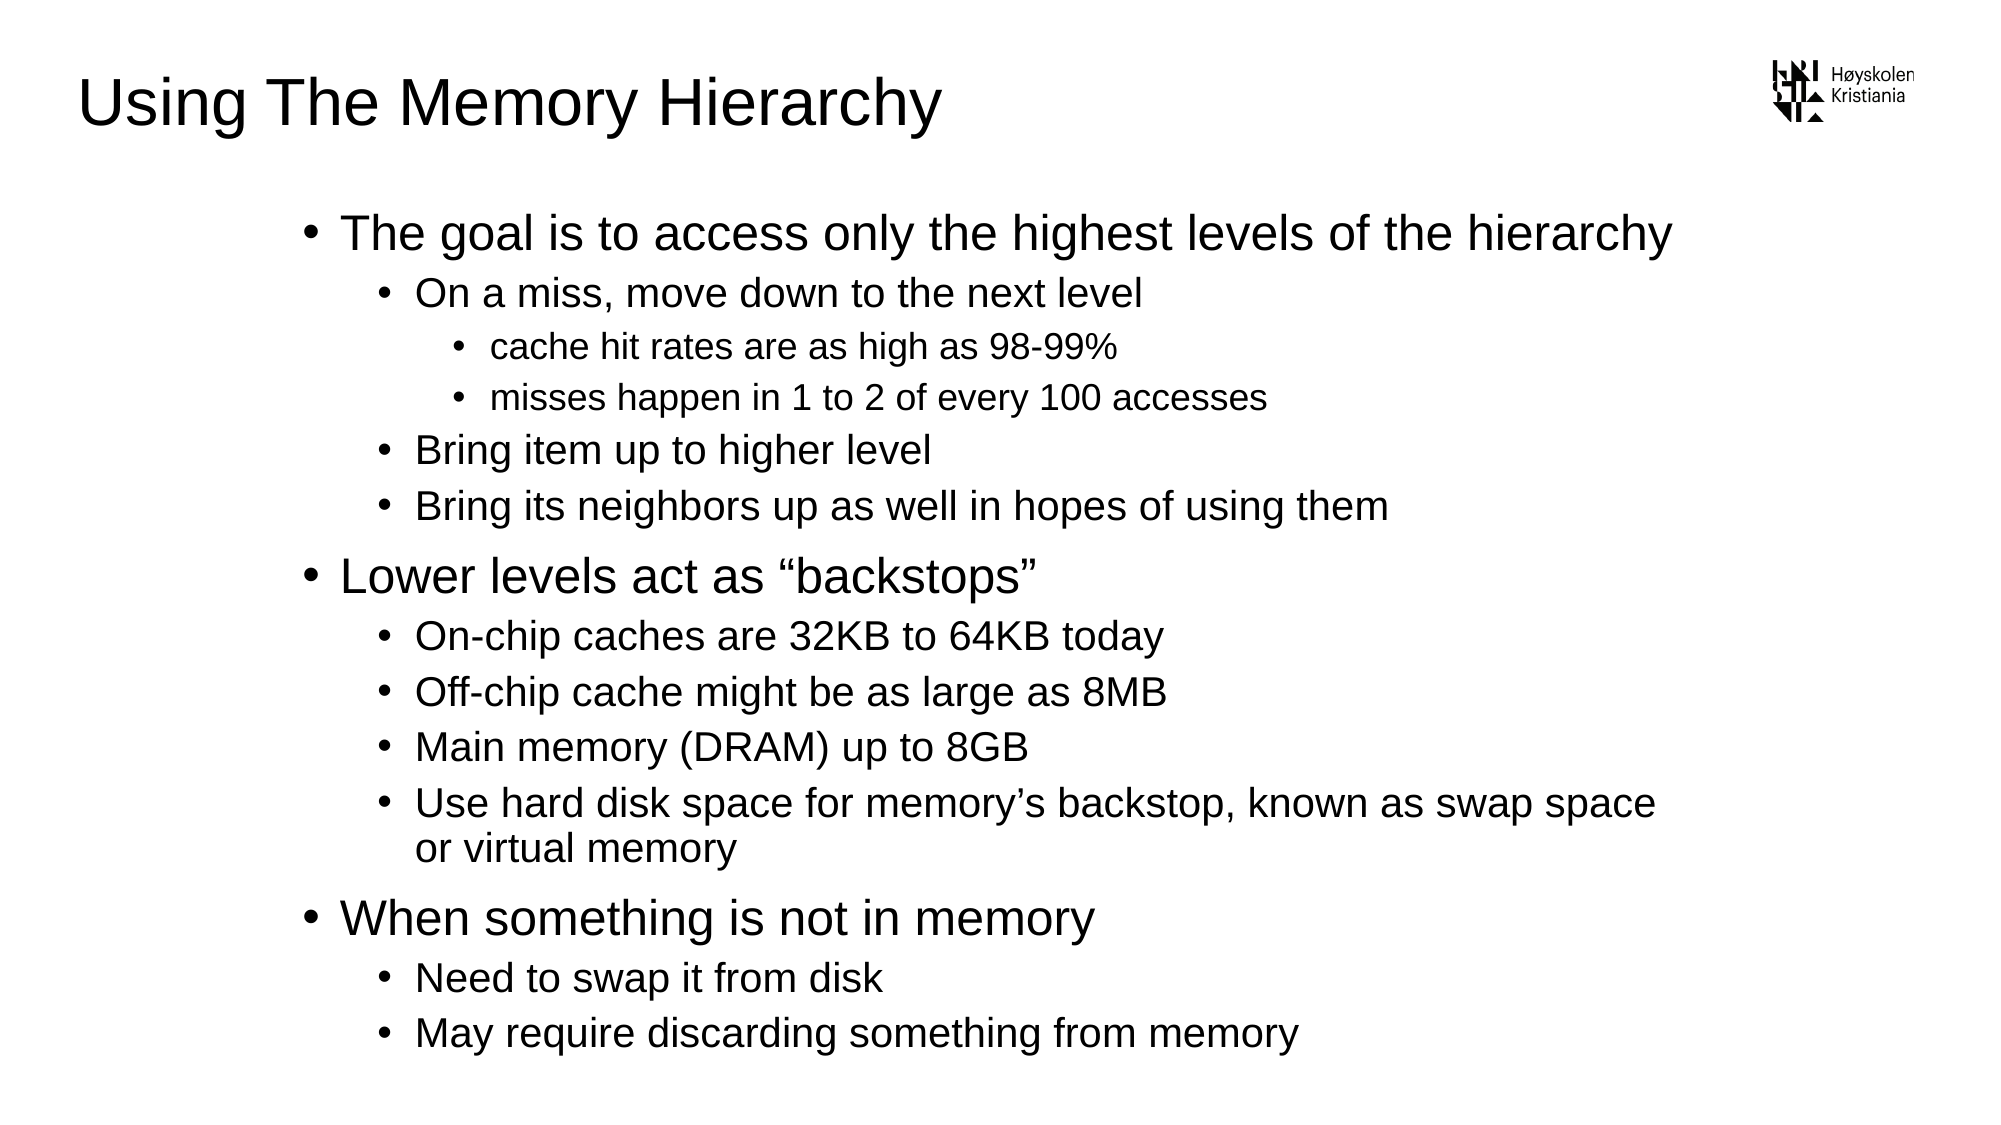

# Using The Memory Hierarchy
The goal is to access only the highest levels of the hierarchy
On a miss, move down to the next level
cache hit rates are as high as 98-99%
misses happen in 1 to 2 of every 100 accesses
Bring item up to higher level
Bring its neighbors up as well in hopes of using them
Lower levels act as “backstops”
On-chip caches are 32KB to 64KB today
Off-chip cache might be as large as 8MB
Main memory (DRAM) up to 8GB
Use hard disk space for memory’s backstop, known as swap space or virtual memory
When something is not in memory
Need to swap it from disk
May require discarding something from memory